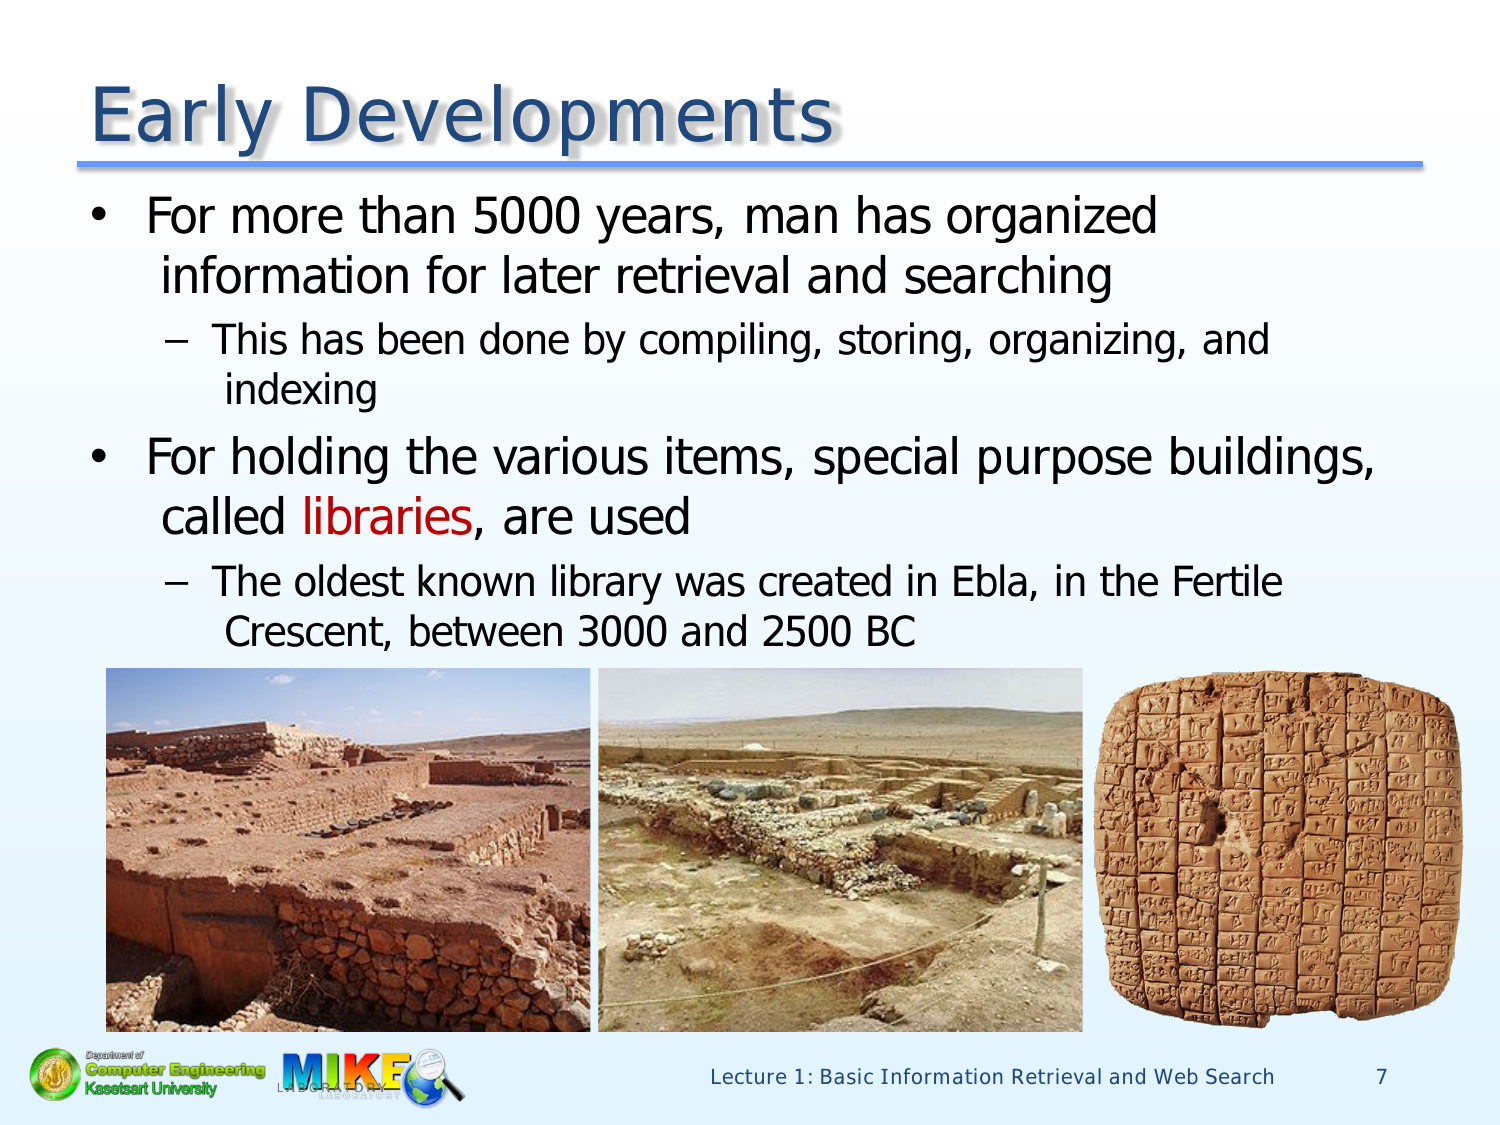

# Early Developments
For more than 5000 years, man has organized  information for later retrieval and searching
This has been done by compiling, storing, organizing, and  indexing
For holding the various items, special purpose buildings,  called libraries, are used
The oldest known library was created in Ebla, in the Fertile  Crescent, between 3000 and 2500 BC

Lecture 1: Basic Information Retrieval and Web Search
7